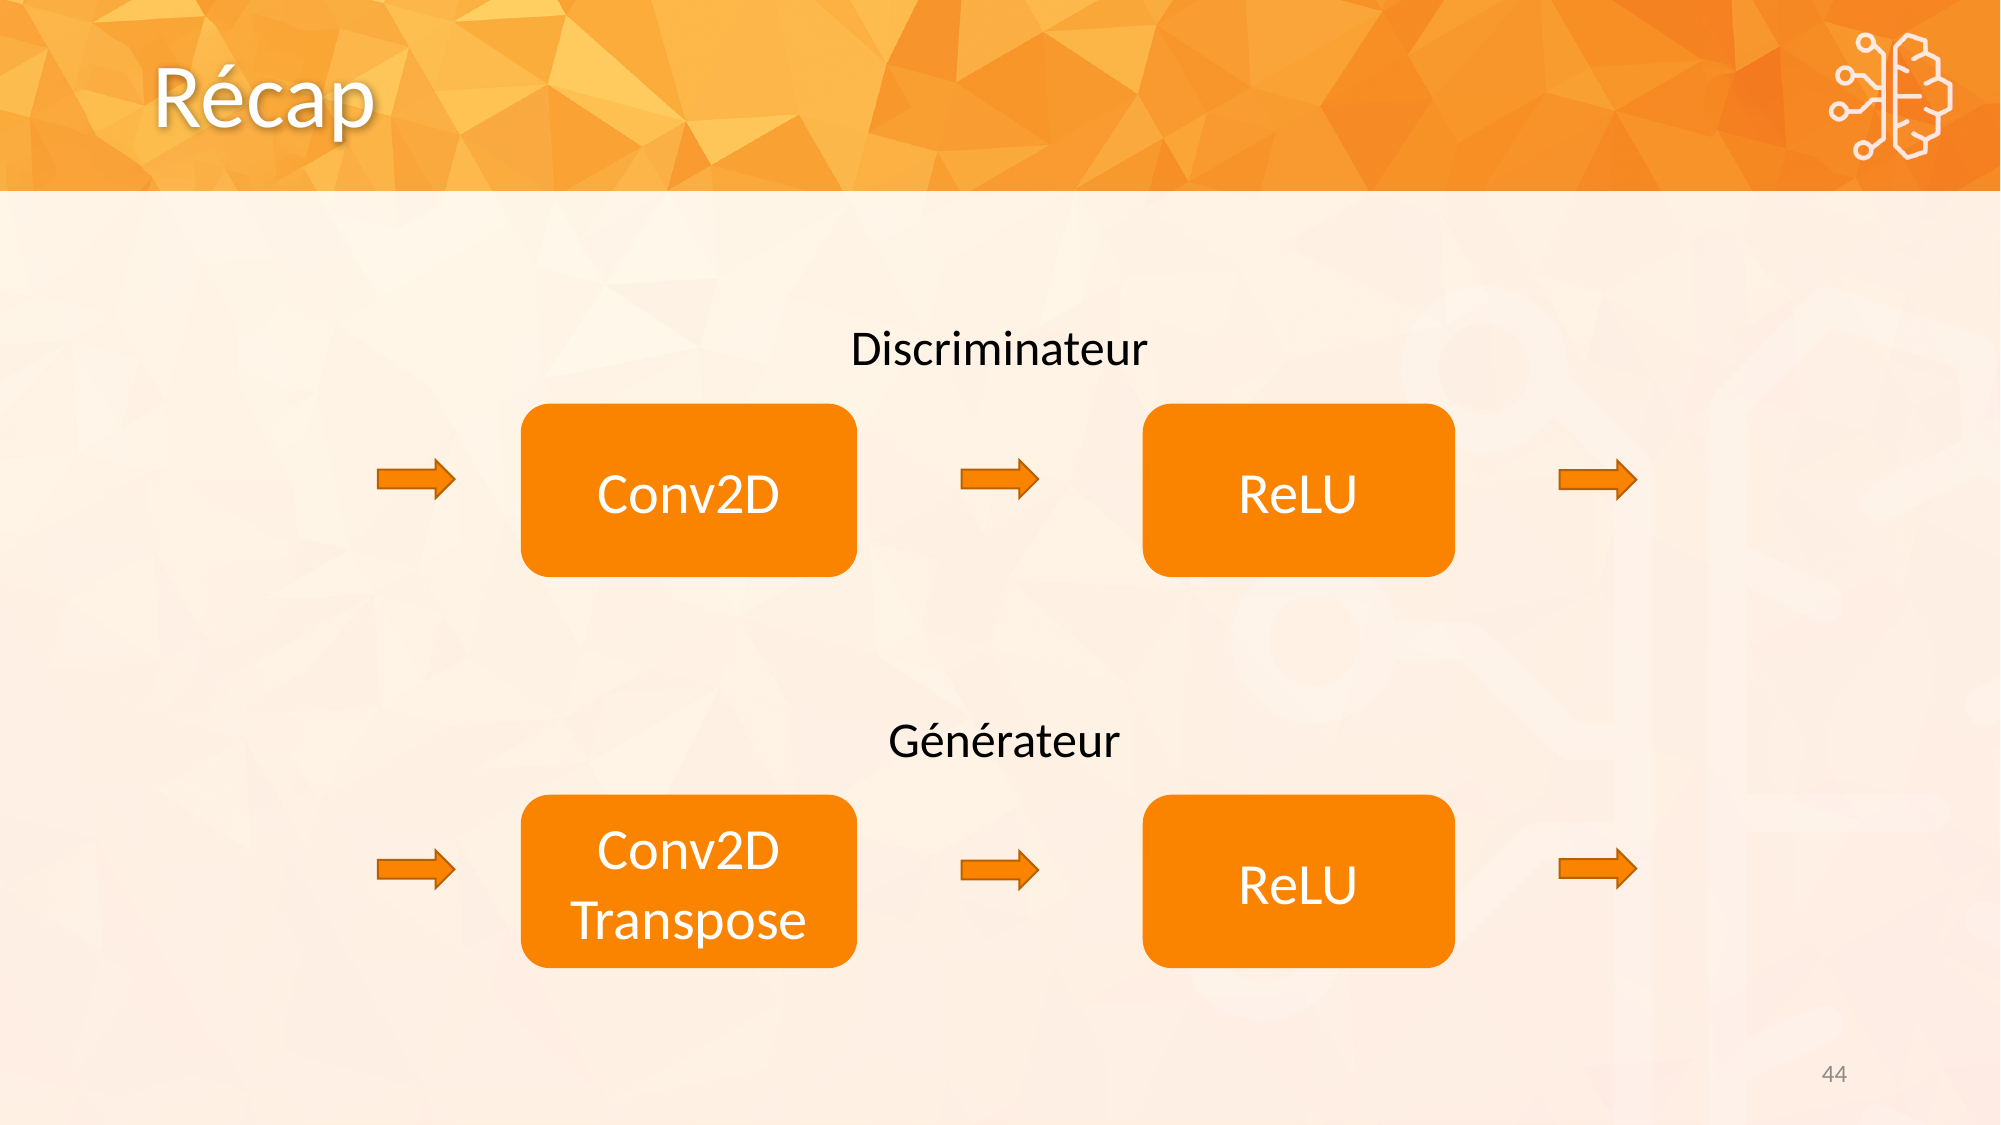

# Récap
Discriminateur
Conv2D
ReLU

Générateur
Conv2D
Transpose
ReLU

44